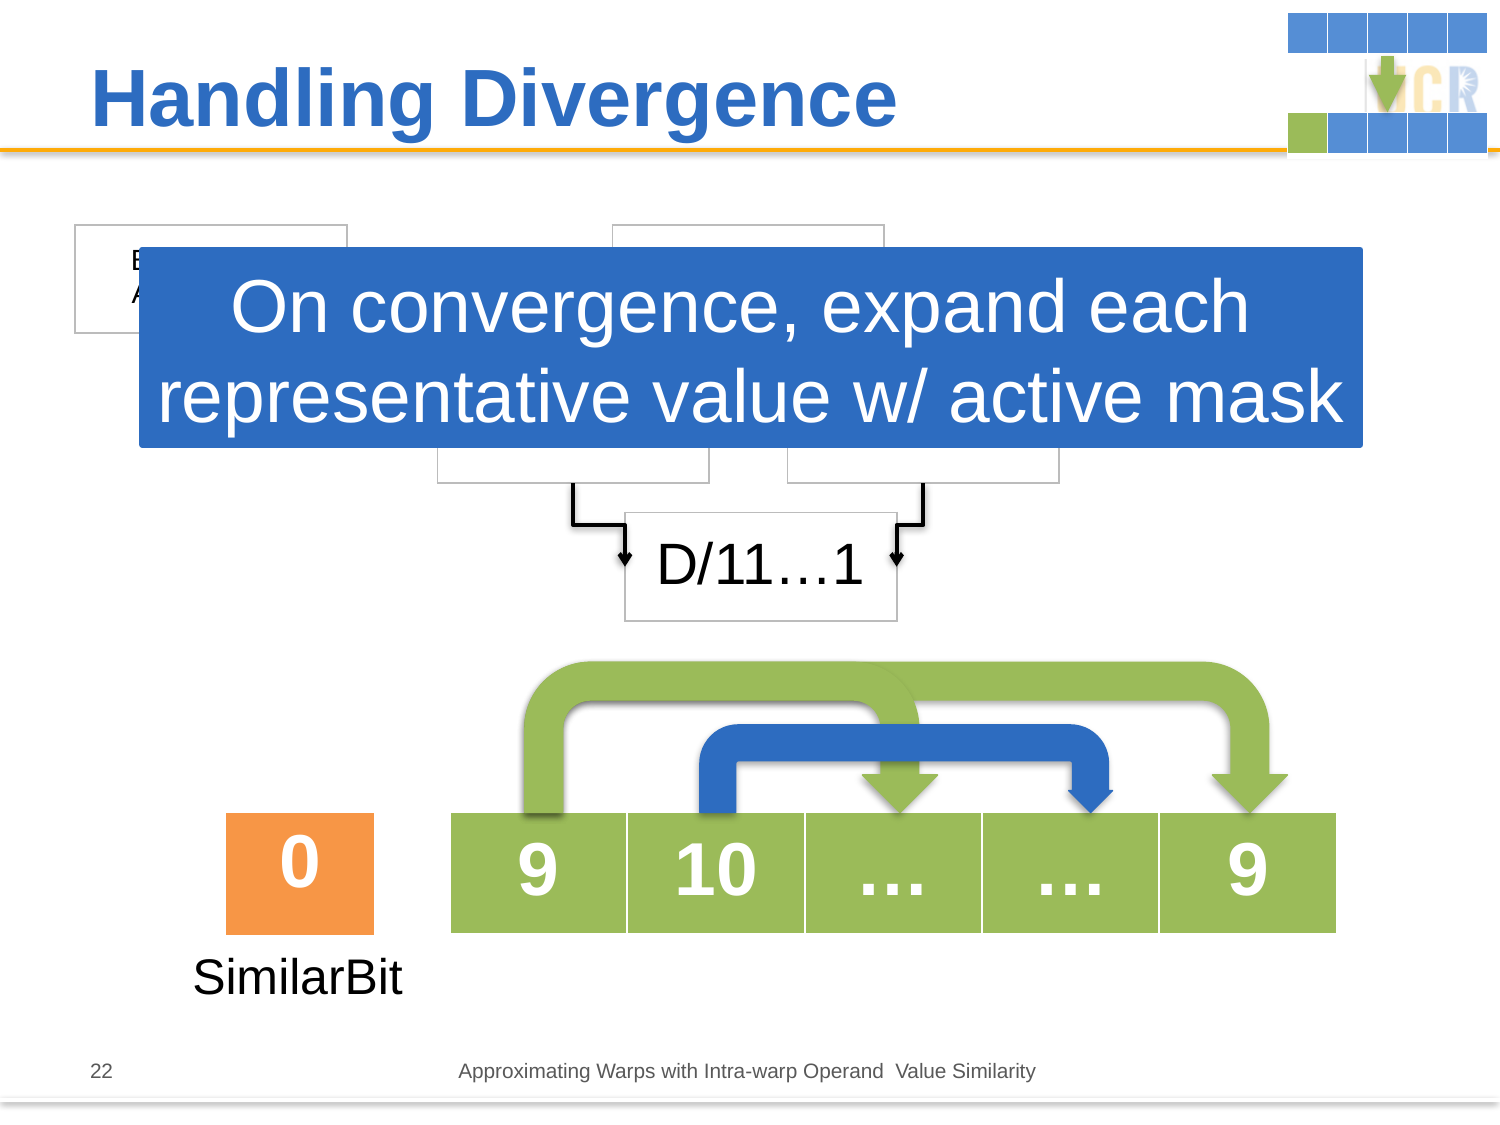

|  |  |  |  |  |
| --- | --- | --- | --- | --- |
# Handling Divergence
|  |  |  |  |  |
| --- | --- | --- | --- | --- |

| Basic Block/ Active Mask |
| --- |
| A/11…1 |
| --- |
On convergence, expand each
representative value w/ active mask
| B/10…1 |
| --- |
| C/01…0 |
| --- |
| D/11…1 |
| --- |

| 1 |
| --- |
| 0 |
| --- |
| 9 | 10 |  |  |  |
| --- | --- | --- | --- | --- |
| 9 | 10 | … | … | 9 |
| --- | --- | --- | --- | --- |

SimilarBit
22
Approximating Warps with Intra-warp Operand  Value Similarity